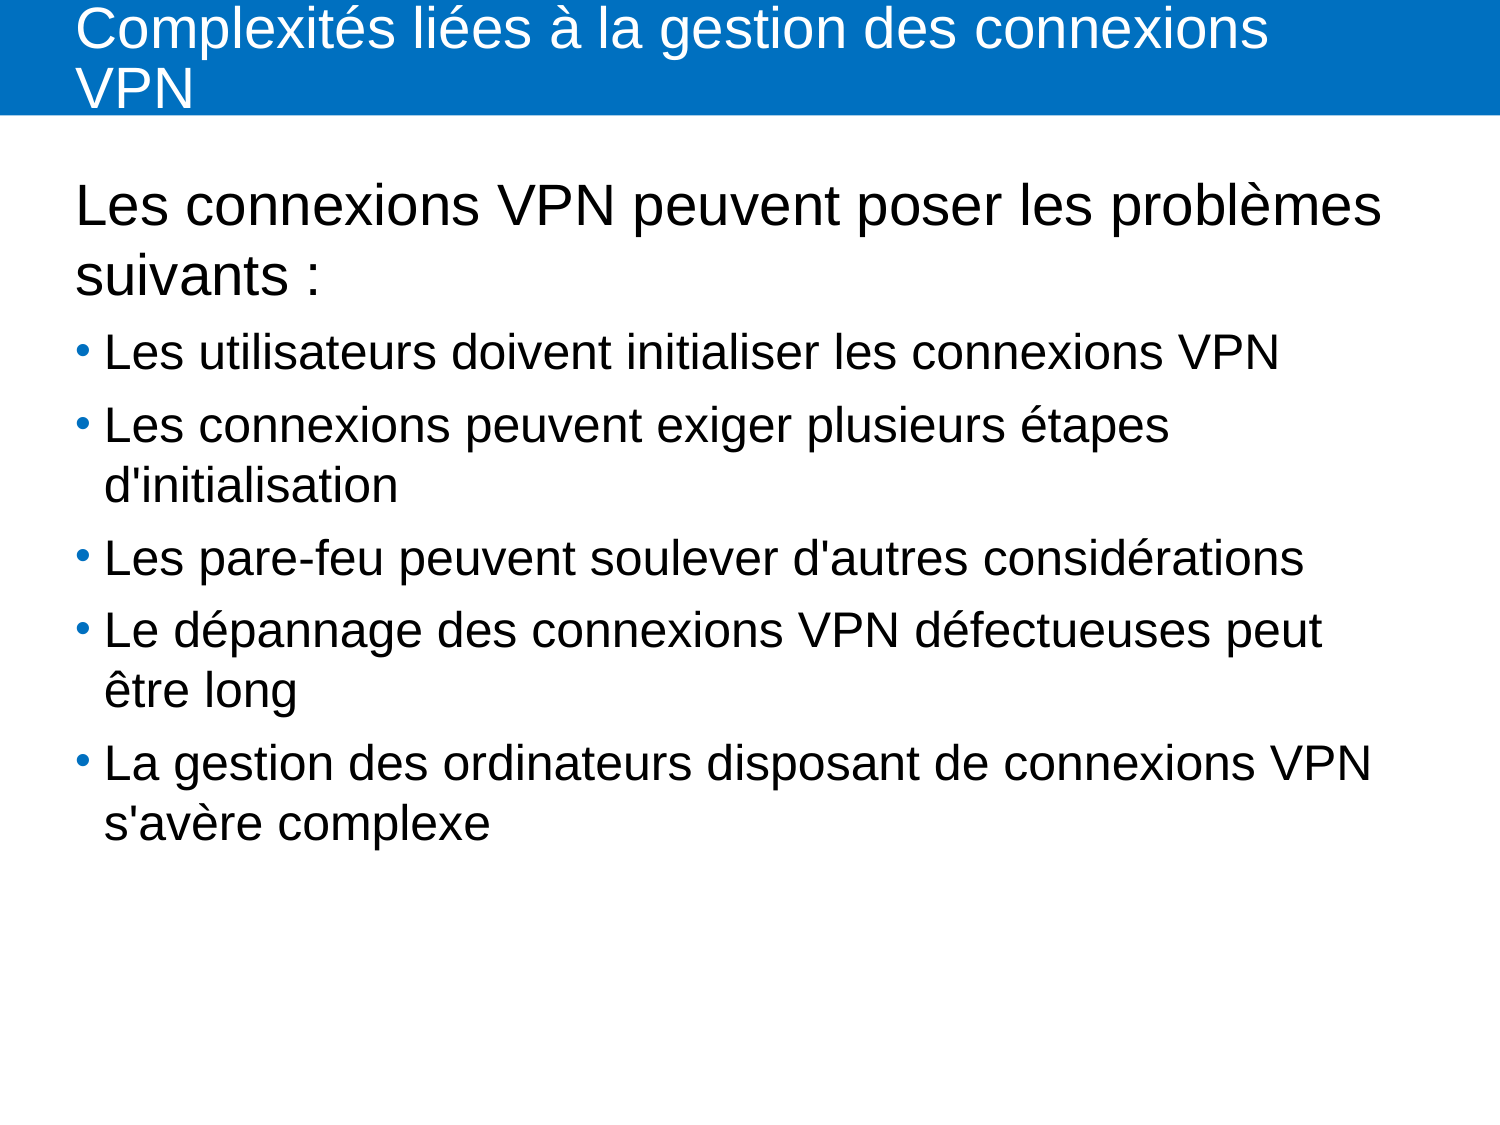

# Complexités liées à la gestion des connexions VPN
Les connexions VPN peuvent poser les problèmes suivants :
Les utilisateurs doivent initialiser les connexions VPN
Les connexions peuvent exiger plusieurs étapes d'initialisation
Les pare-feu peuvent soulever d'autres considérations
Le dépannage des connexions VPN défectueuses peut être long
La gestion des ordinateurs disposant de connexions VPN s'avère complexe